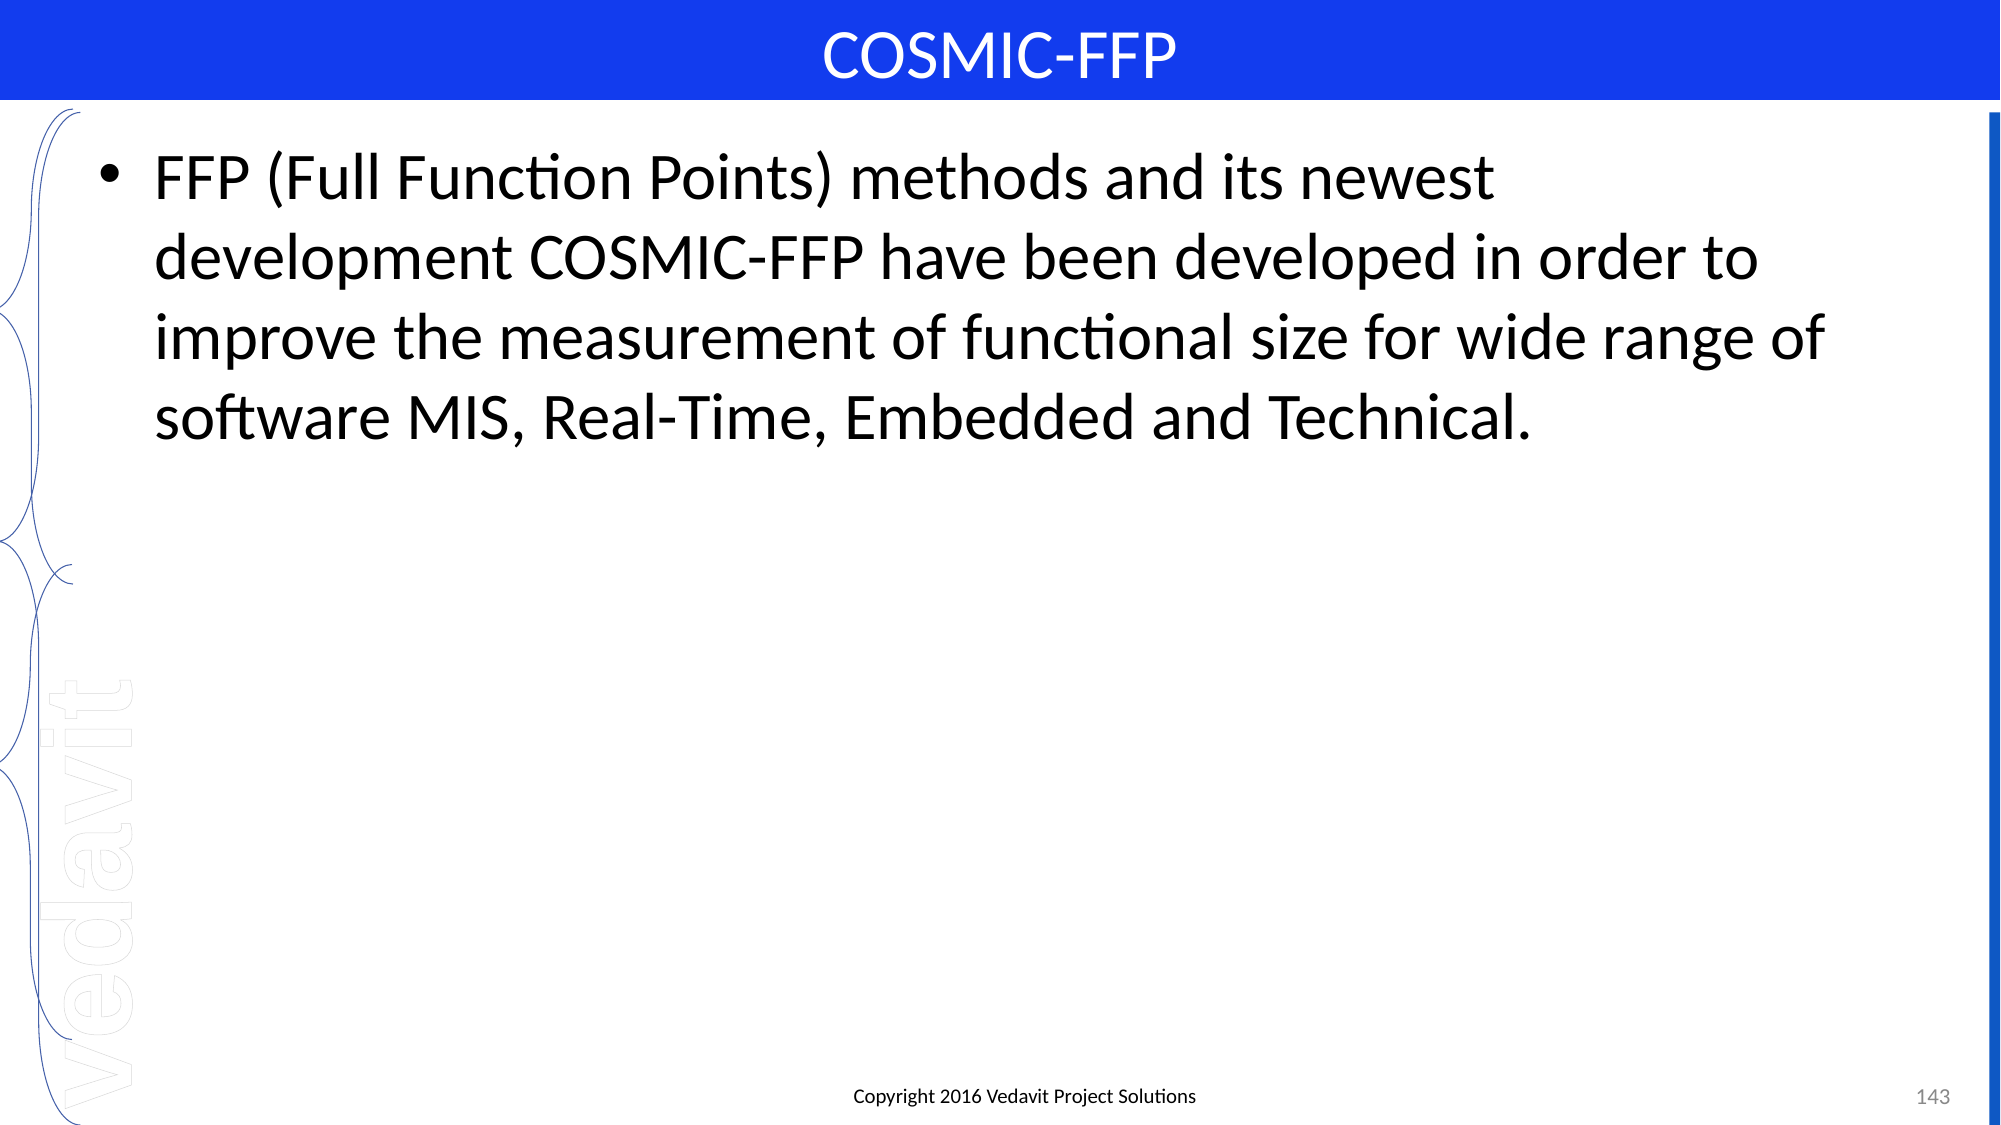

# COSMIC-FFP

FFP (Full Function Points) methods and its newest development COSMIC-FFP have been developed in order to improve the measurement of functional size for wide range of software MIS, Real-Time, Embedded and Technical.
143